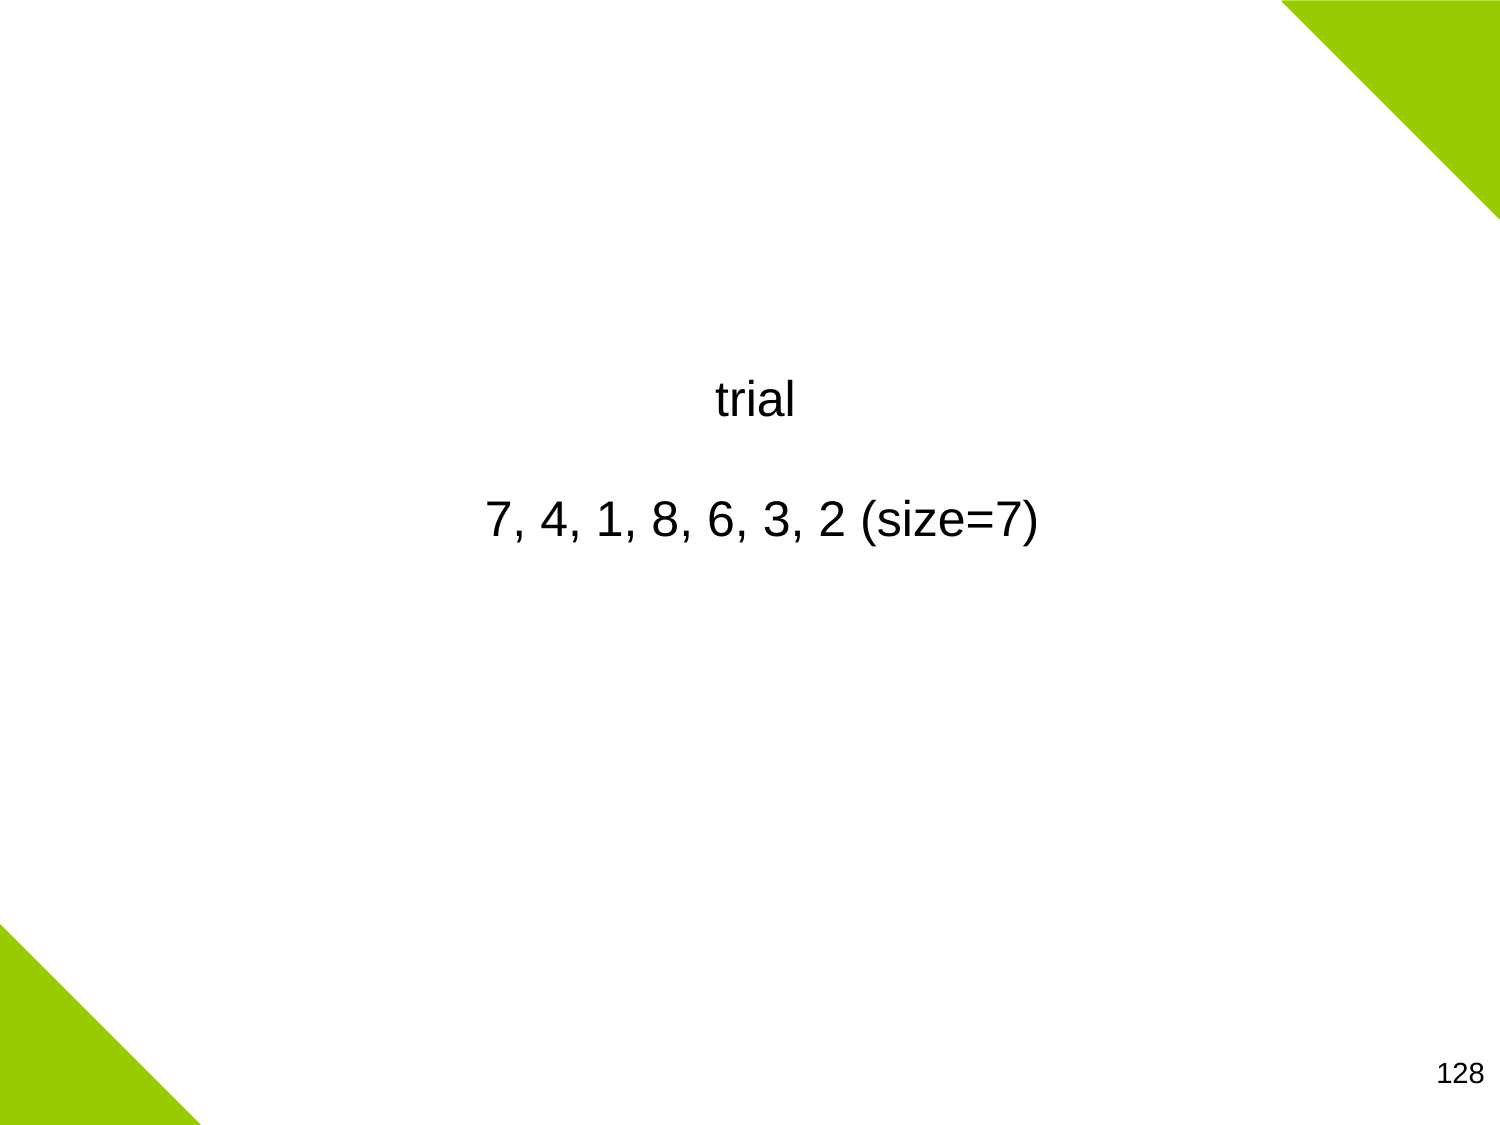

trial

7, 4, 1, 8, 6, 3, 2 (size=7)

128